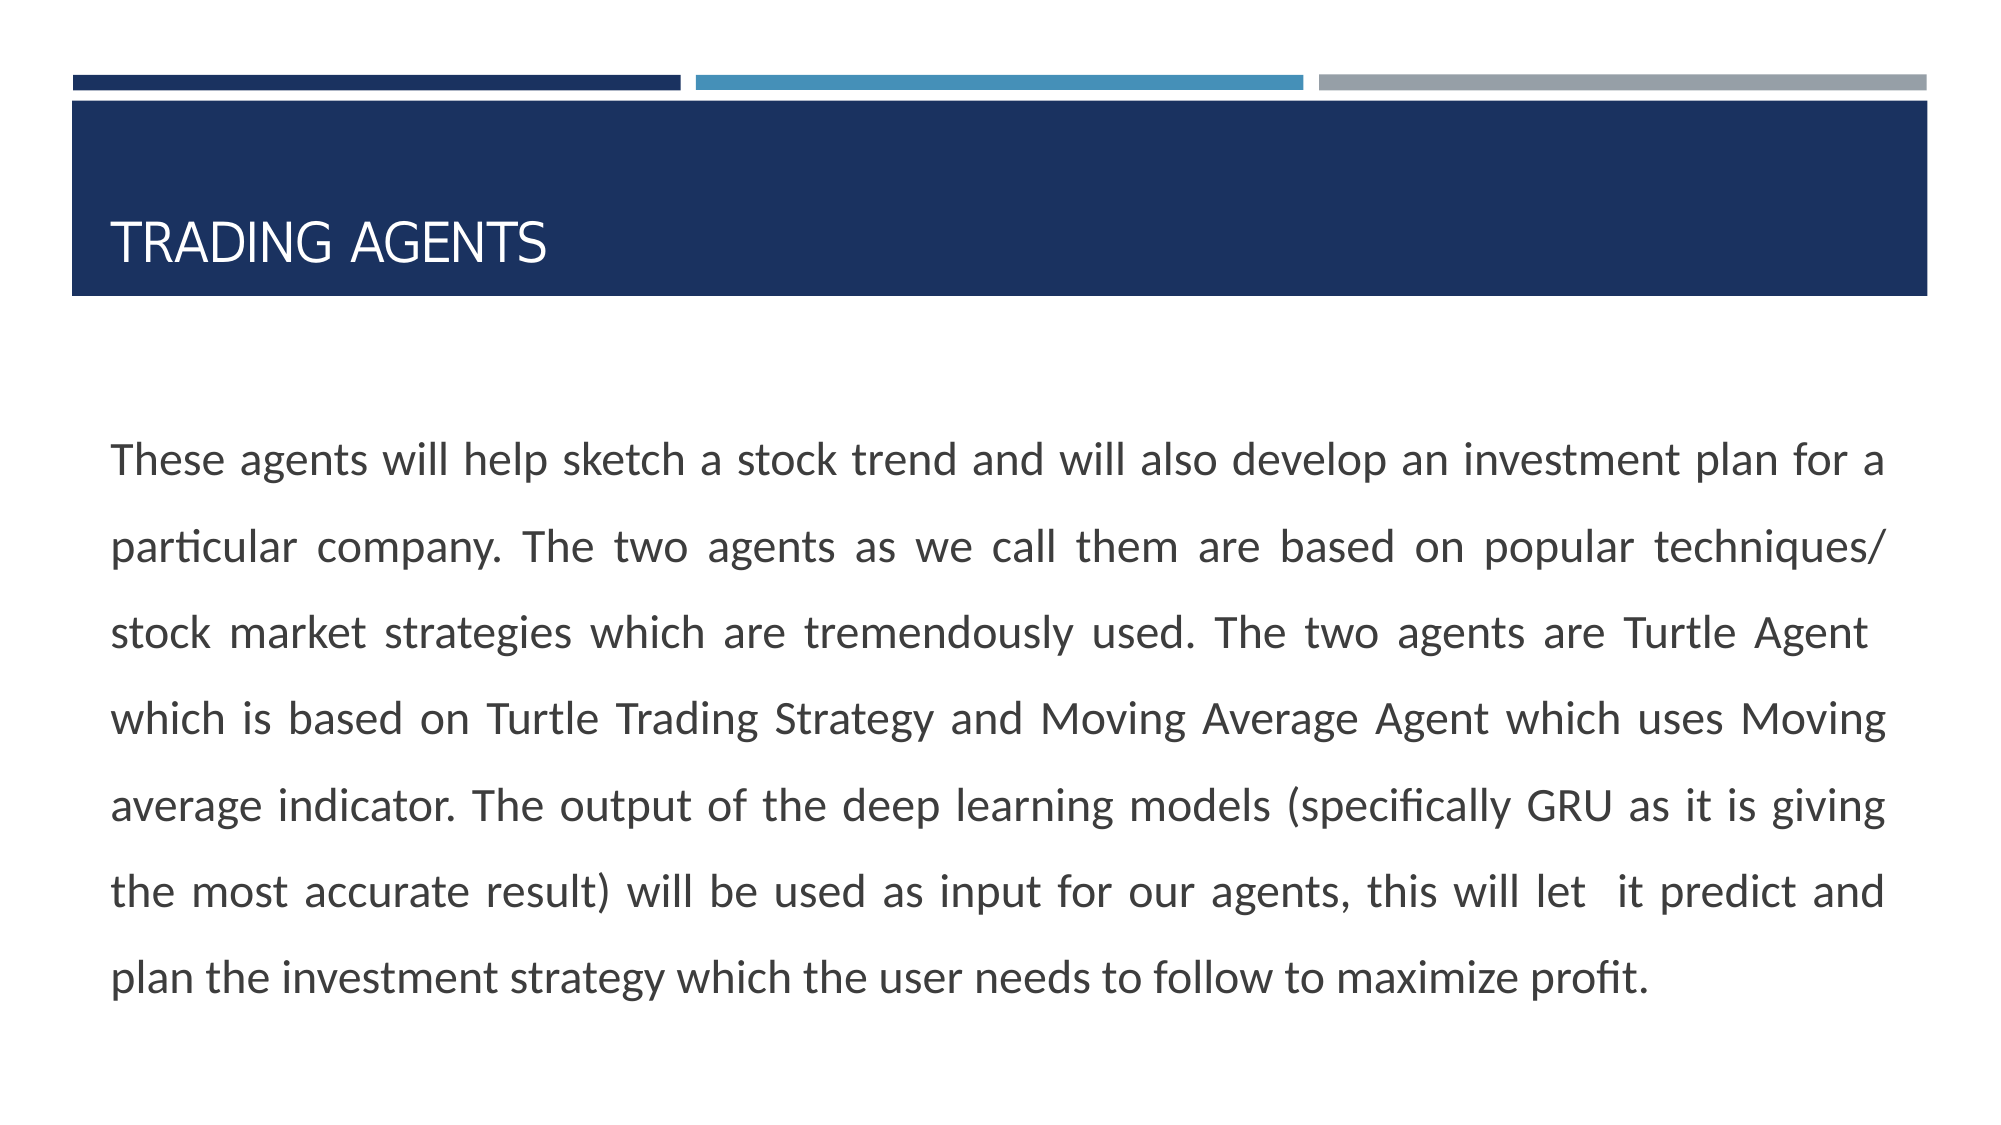

# TRADING AGENTS
These agents will help sketch a stock trend and will also develop an investment plan for a particular company. The two agents as we call them are based on popular techniques/ stock market strategies which are tremendously used. The two agents are Turtle Agent  which is based on Turtle Trading Strategy and Moving Average Agent which uses Moving average indicator. The output of the deep learning models (specifically GRU as it is giving the most accurate result) will be used as input for our agents, this will let  it predict and plan the investment strategy which the user needs to follow to maximize profit.